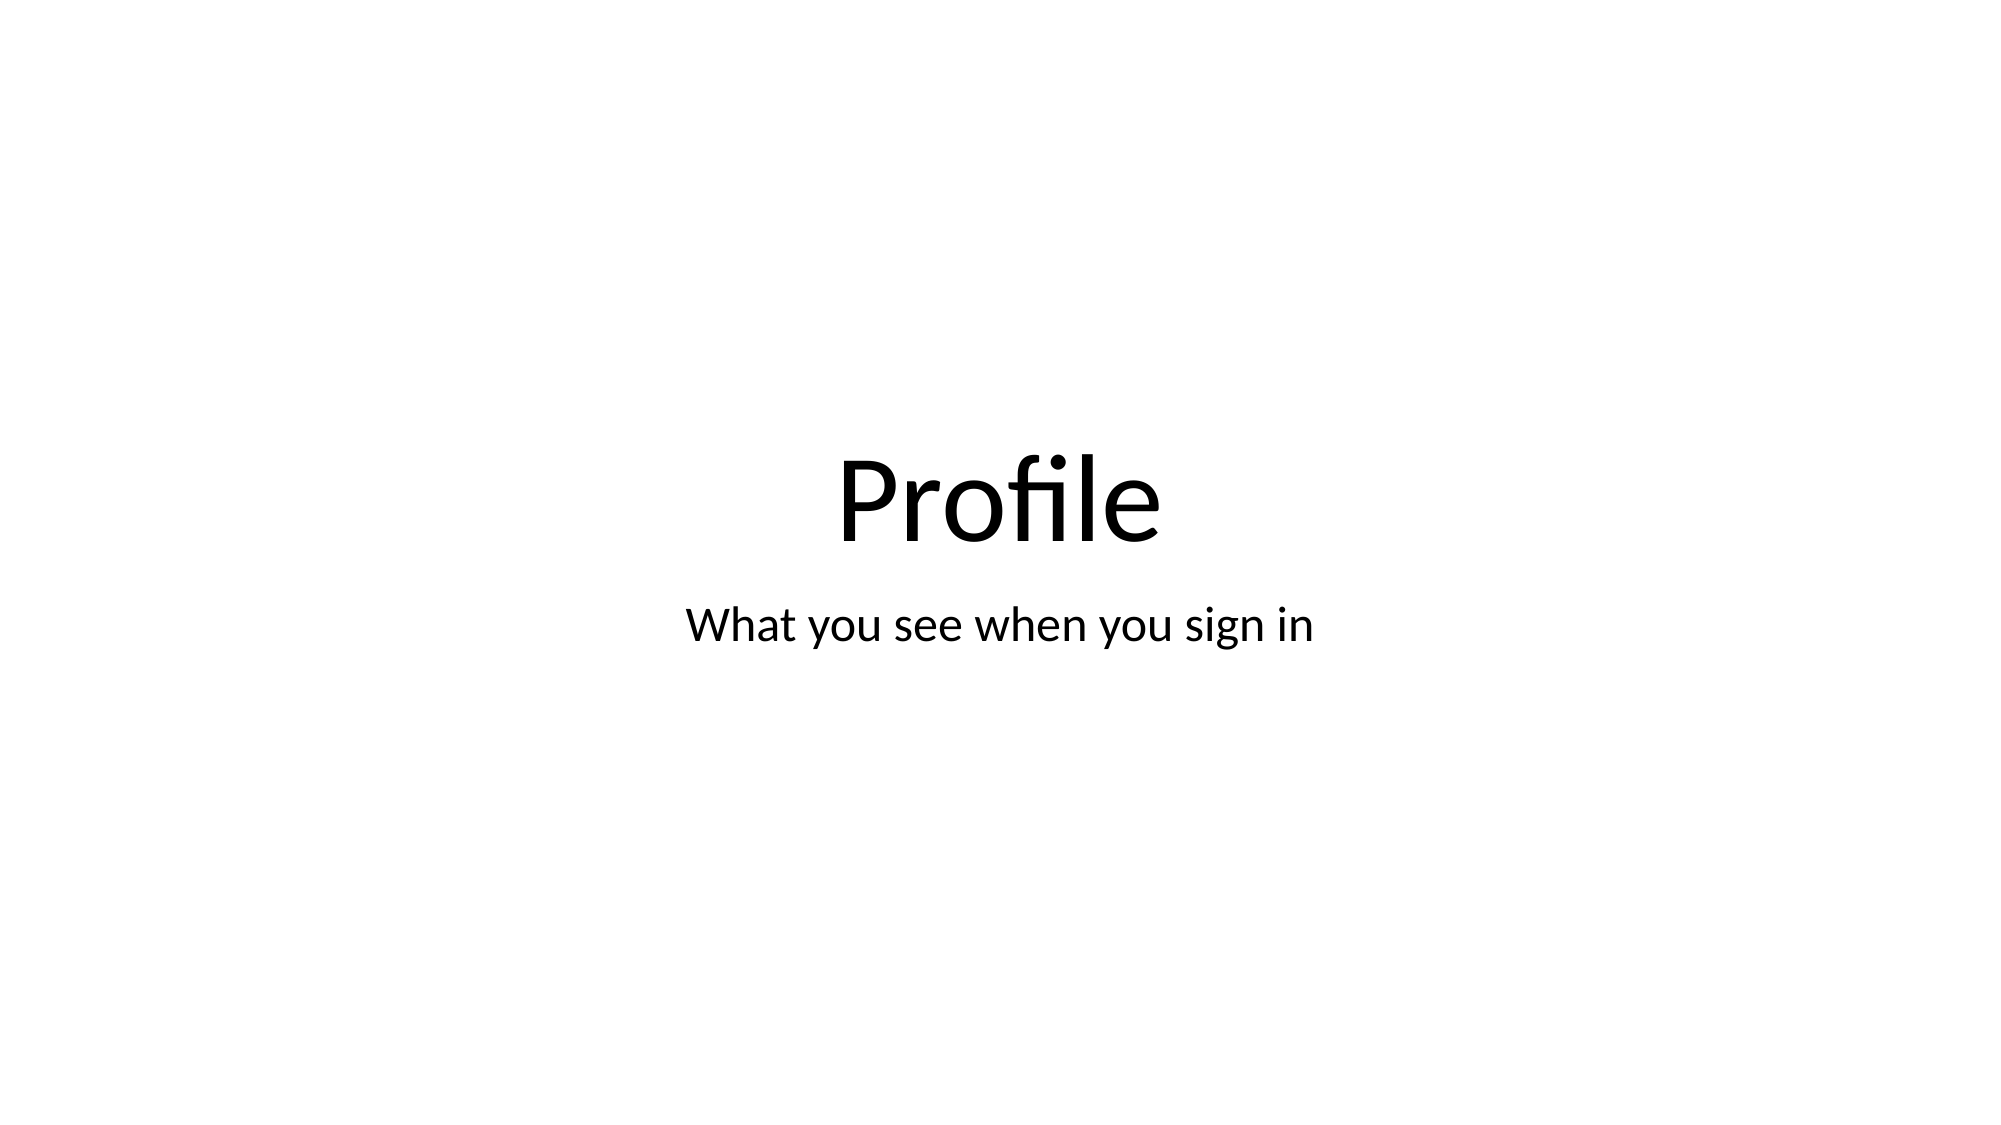

# Profile
What you see when you sign in